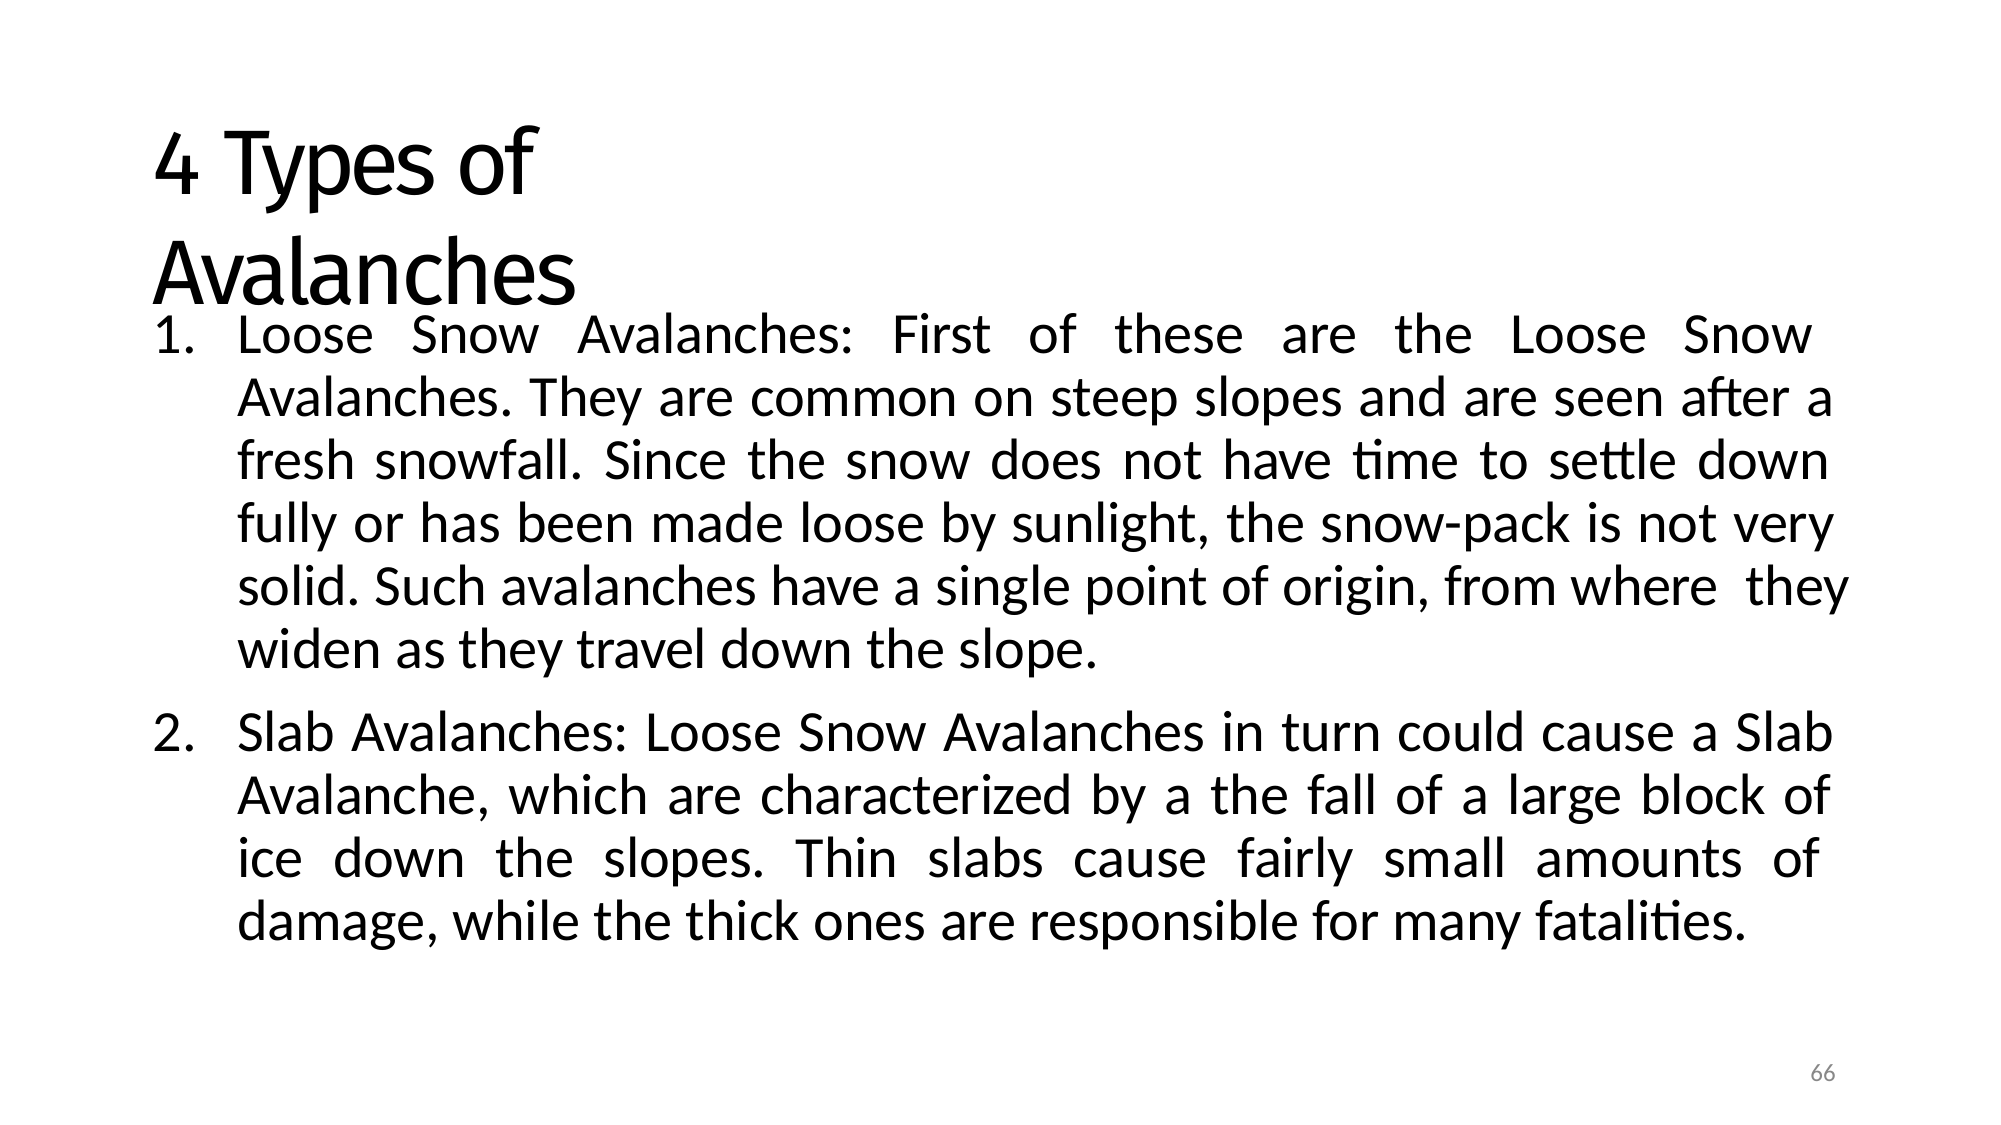

# 4 Types of Avalanches
Loose Snow Avalanches: First of these are the Loose Snow  Avalanches. They are common on steep slopes and are seen after a  fresh snowfall. Since the snow does not have time to settle down  fully or has been made loose by sunlight, the snow-pack is not very  solid. Such avalanches have a single point of origin, from where  they widen as they travel down the slope.
Slab Avalanches: Loose Snow Avalanches in turn could cause a Slab  Avalanche, which are characterized by a the fall of a large block of  ice down the slopes. Thin slabs cause fairly small amounts of  damage, while the thick ones are responsible for many fatalities.
66